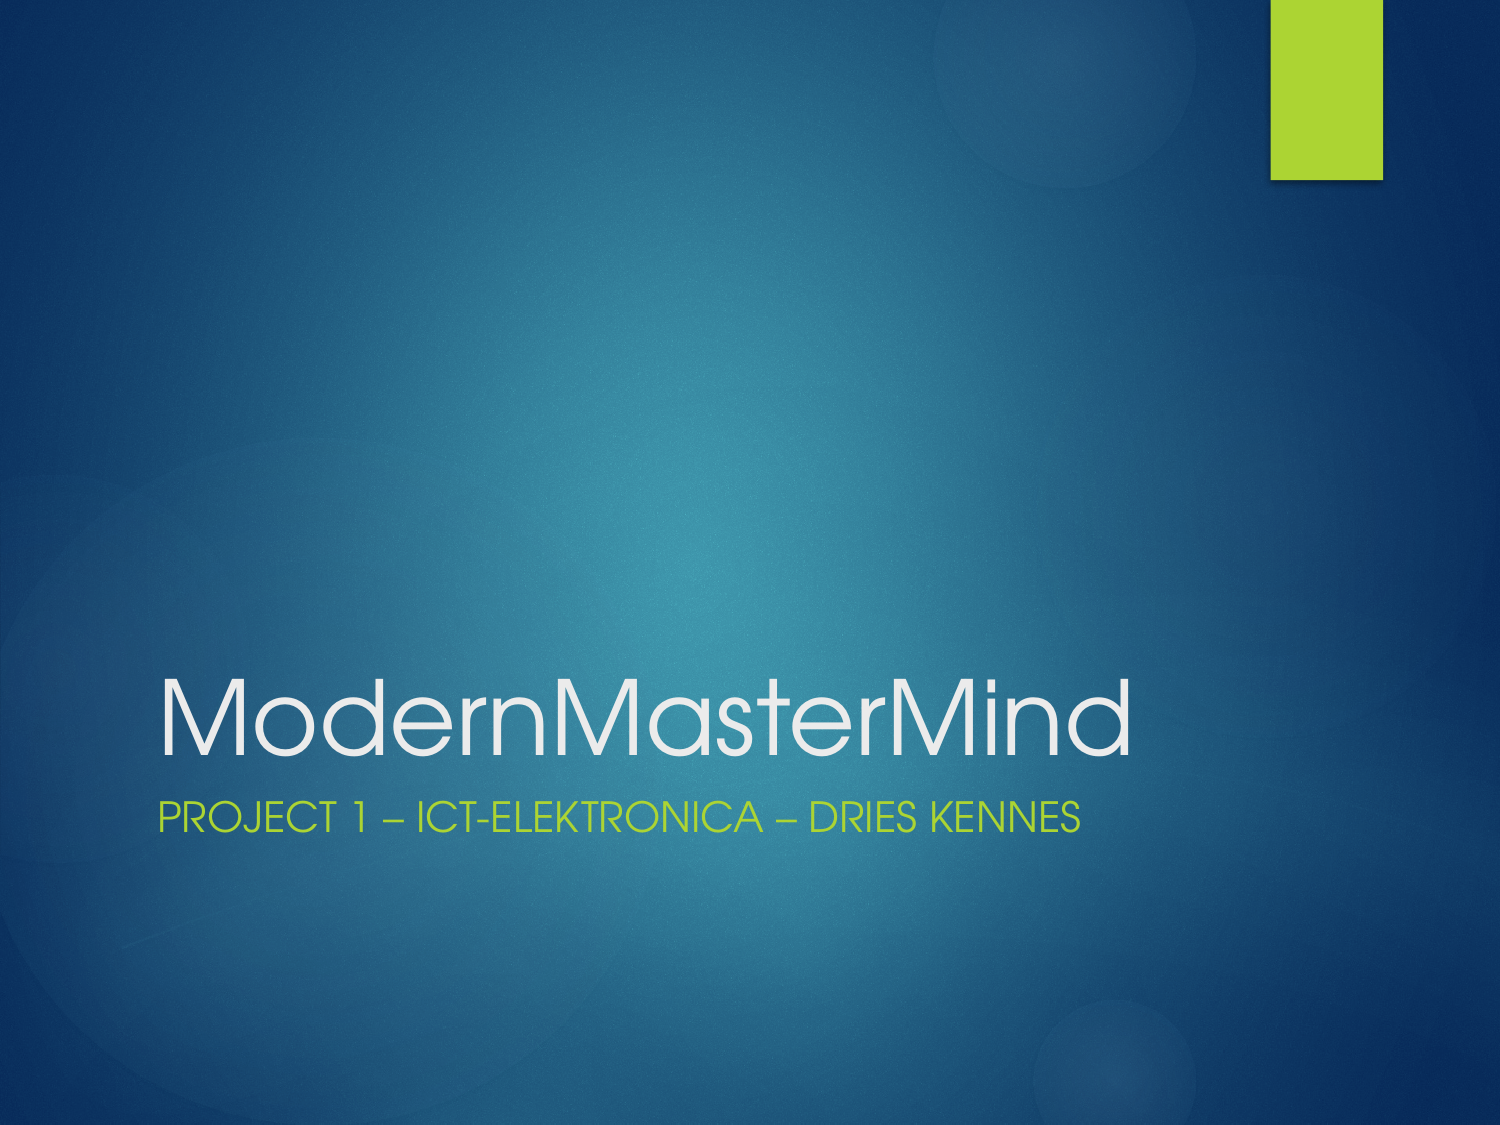

# ModernMasterMind
Project 1 – ICT-Elektronica – Dries Kennes